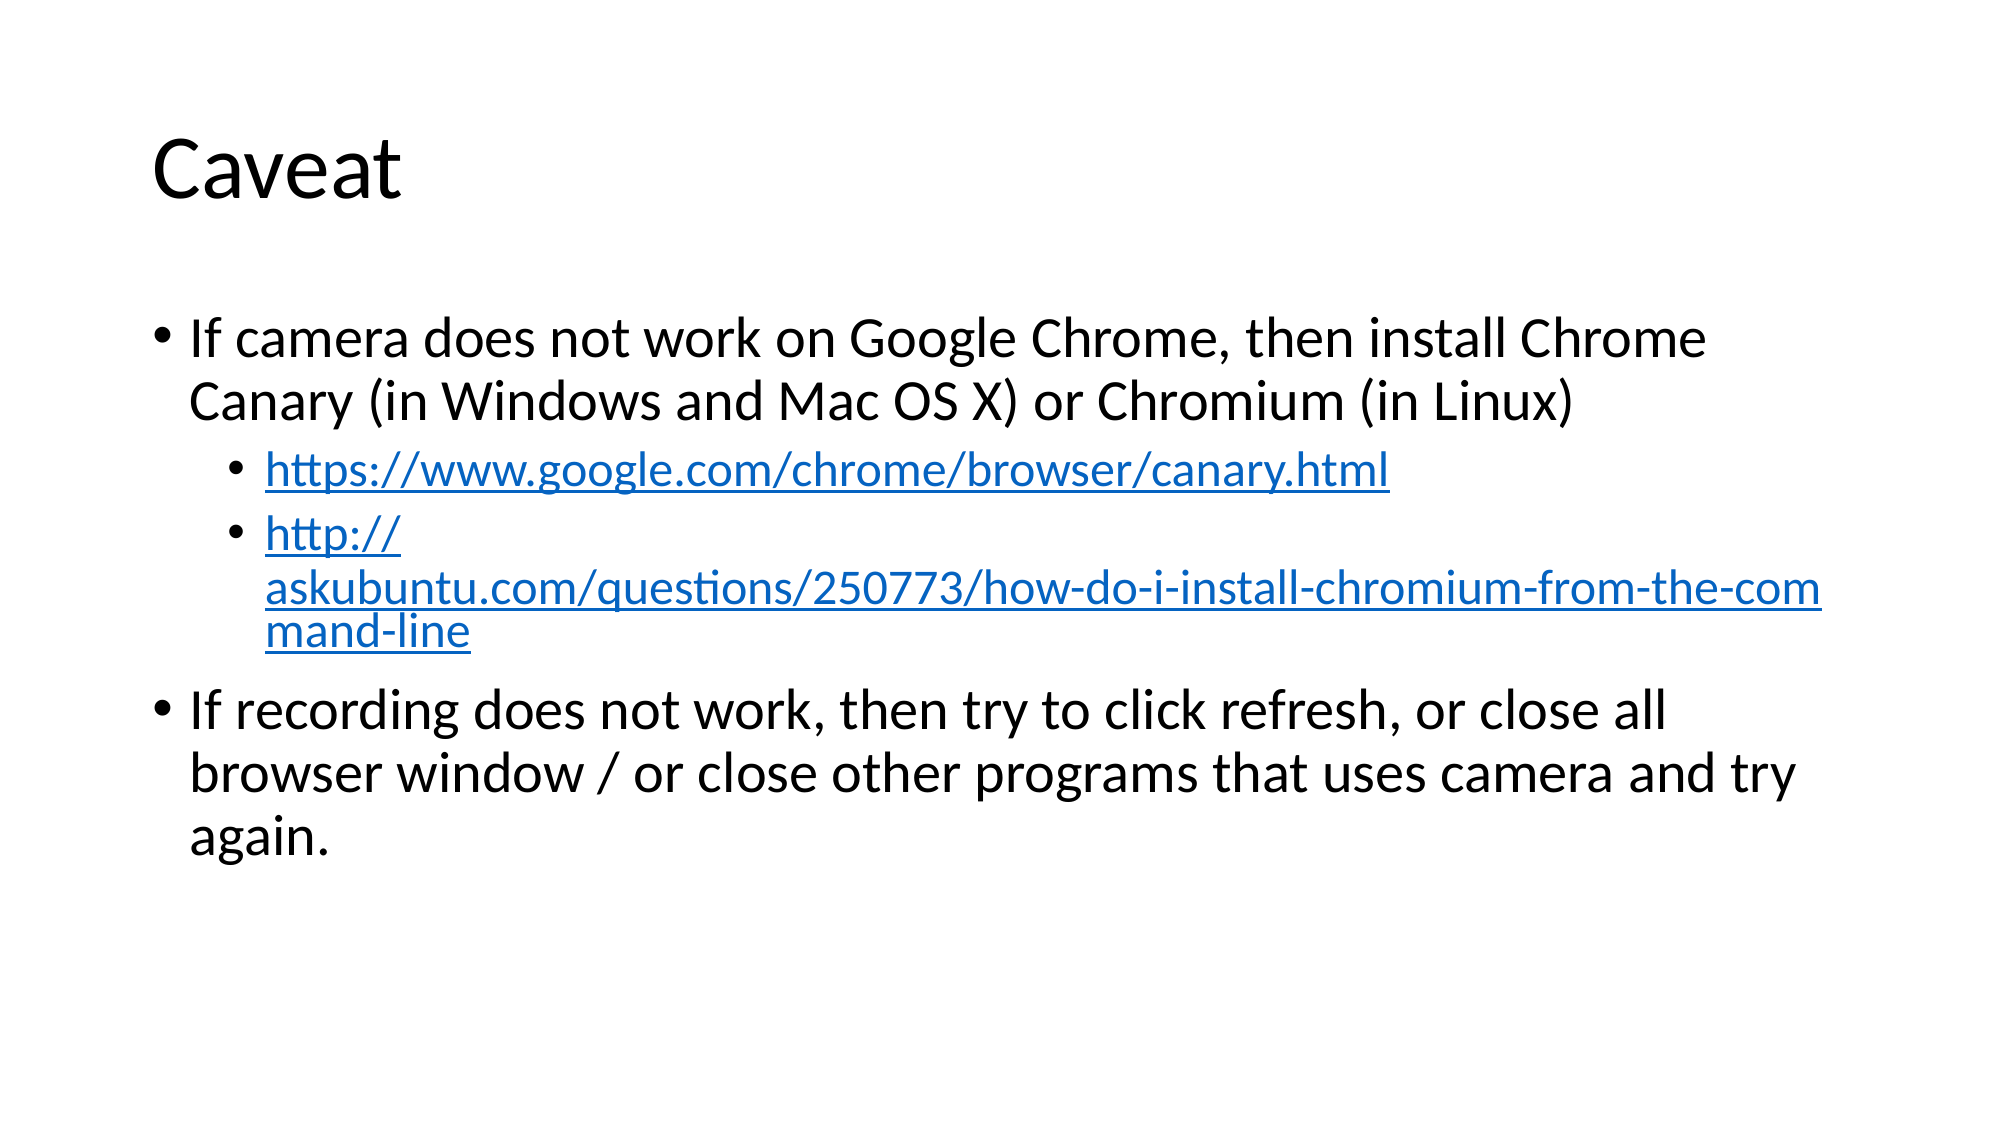

# Caveat
If camera does not work on Google Chrome, then install Chrome Canary (in Windows and Mac OS X) or Chromium (in Linux)
https://www.google.com/chrome/browser/canary.html
http://askubuntu.com/questions/250773/how-do-i-install-chromium-from-the-command-line
If recording does not work, then try to click refresh, or close all browser window / or close other programs that uses camera and try again.